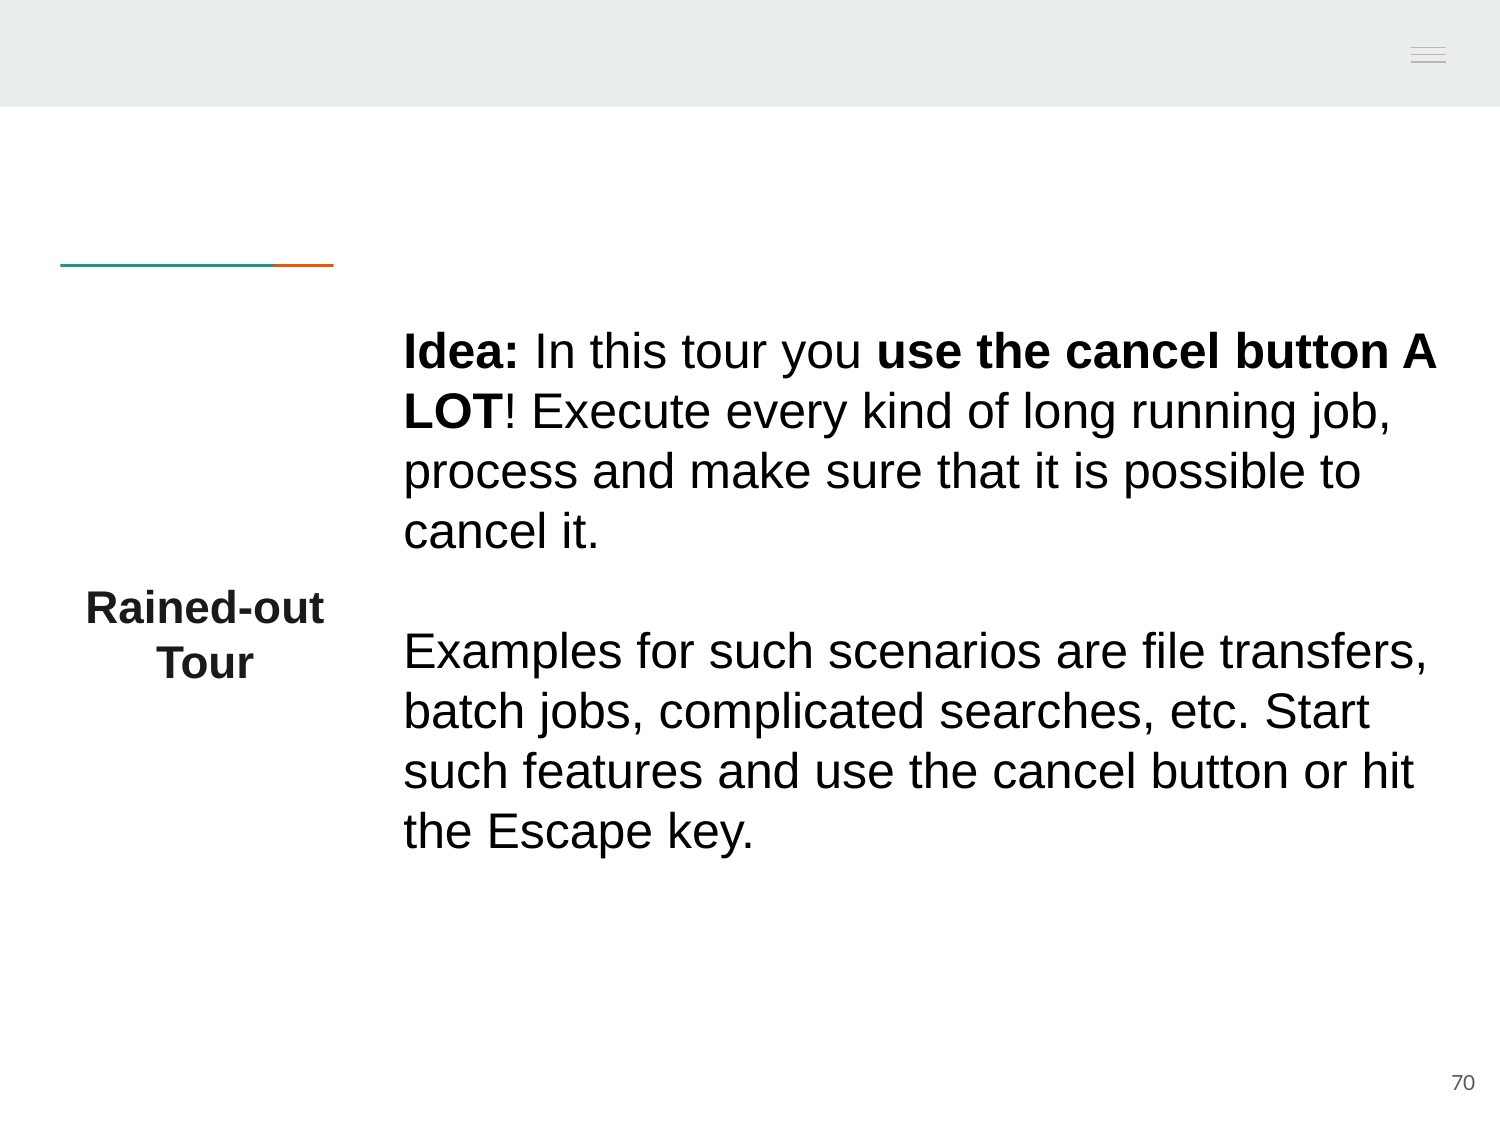

Idea: In this tour you use the cancel button A LOT! Execute every kind of long running job, process and make sure that it is possible to cancel it.

Examples for such scenarios are file transfers, batch jobs, complicated searches, etc. Start such features and use the cancel button or hit the Escape key.
Rained-out Tour
70